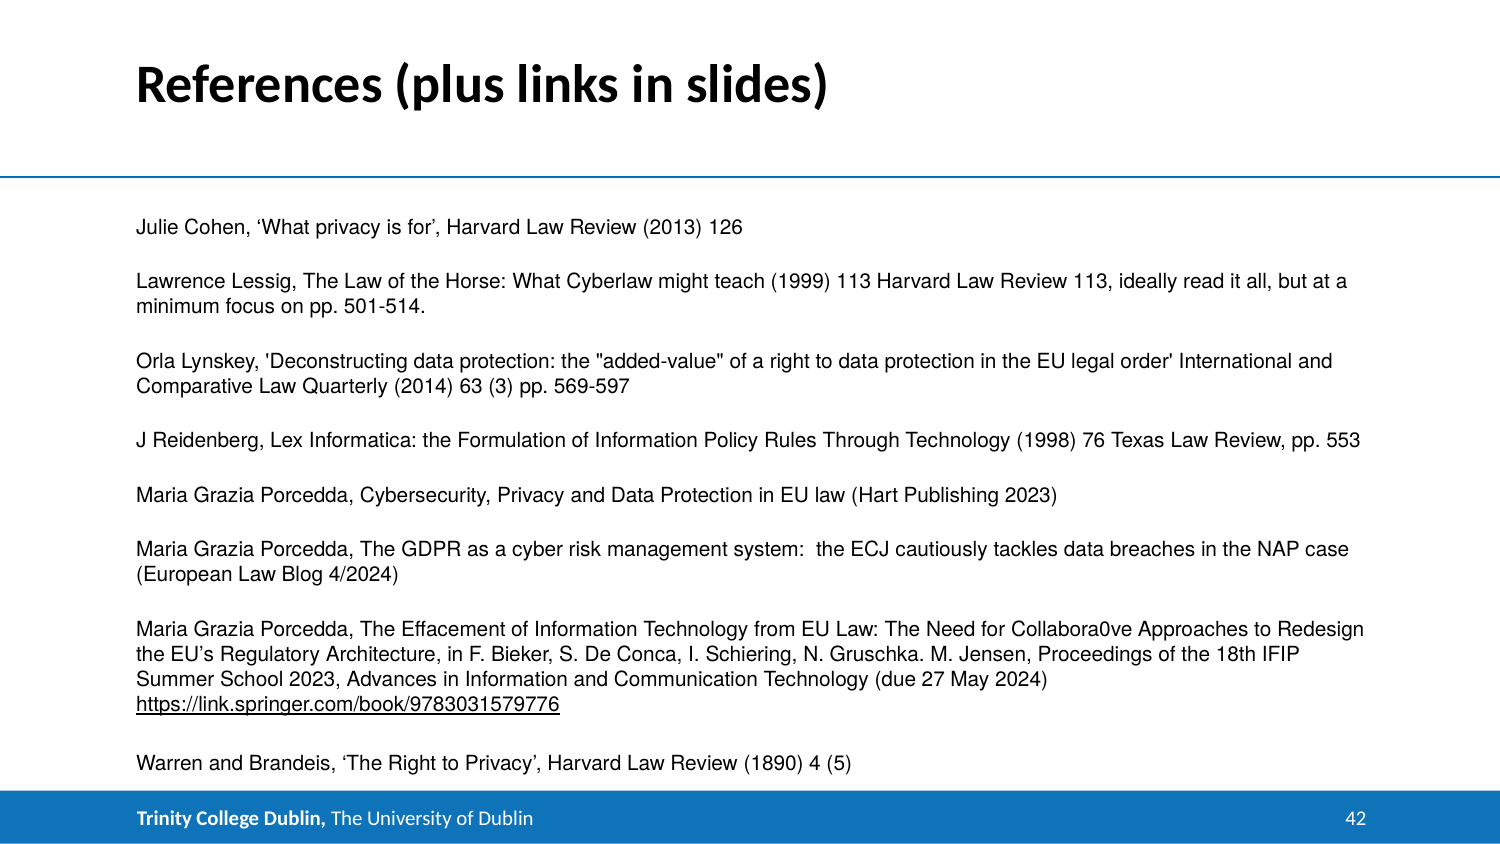

# References (plus links in slides)

Julie Cohen, ‘What privacy is for’, Harvard Law Review (2013) 126
Lawrence Lessig, The Law of the Horse: What Cyberlaw might teach (1999) 113 Harvard Law Review 113, ideally read it all, but at a minimum focus on pp. 501-514.
Orla Lynskey, 'Deconstructing data protection: the "added-value" of a right to data protection in the EU legal order' International and Comparative Law Quarterly (2014) 63 (3) pp. 569-597
J Reidenberg, Lex Informatica: the Formulation of Information Policy Rules Through Technology (1998) 76 Texas Law Review, pp. 553
Maria Grazia Porcedda, Cybersecurity, Privacy and Data Protection in EU law (Hart Publishing 2023)
Maria Grazia Porcedda, The GDPR as a cyber risk management system:  the ECJ cautiously tackles data breaches in the NAP case (European Law Blog 4/2024)
Maria Grazia Porcedda, The Effacement of Information Technology from EU Law: The Need for Collabora0ve Approaches to Redesign the EU’s Regulatory Architecture, in F. Bieker, S. De Conca, I. Schiering, N. Gruschka. M. Jensen, Proceedings of the 18th IFIP Summer School 2023, Advances in Information and Communication Technology (due 27 May 2024) https://link.springer.com/book/9783031579776
Warren and Brandeis, ‘The Right to Privacy’, Harvard Law Review (1890) 4 (5)